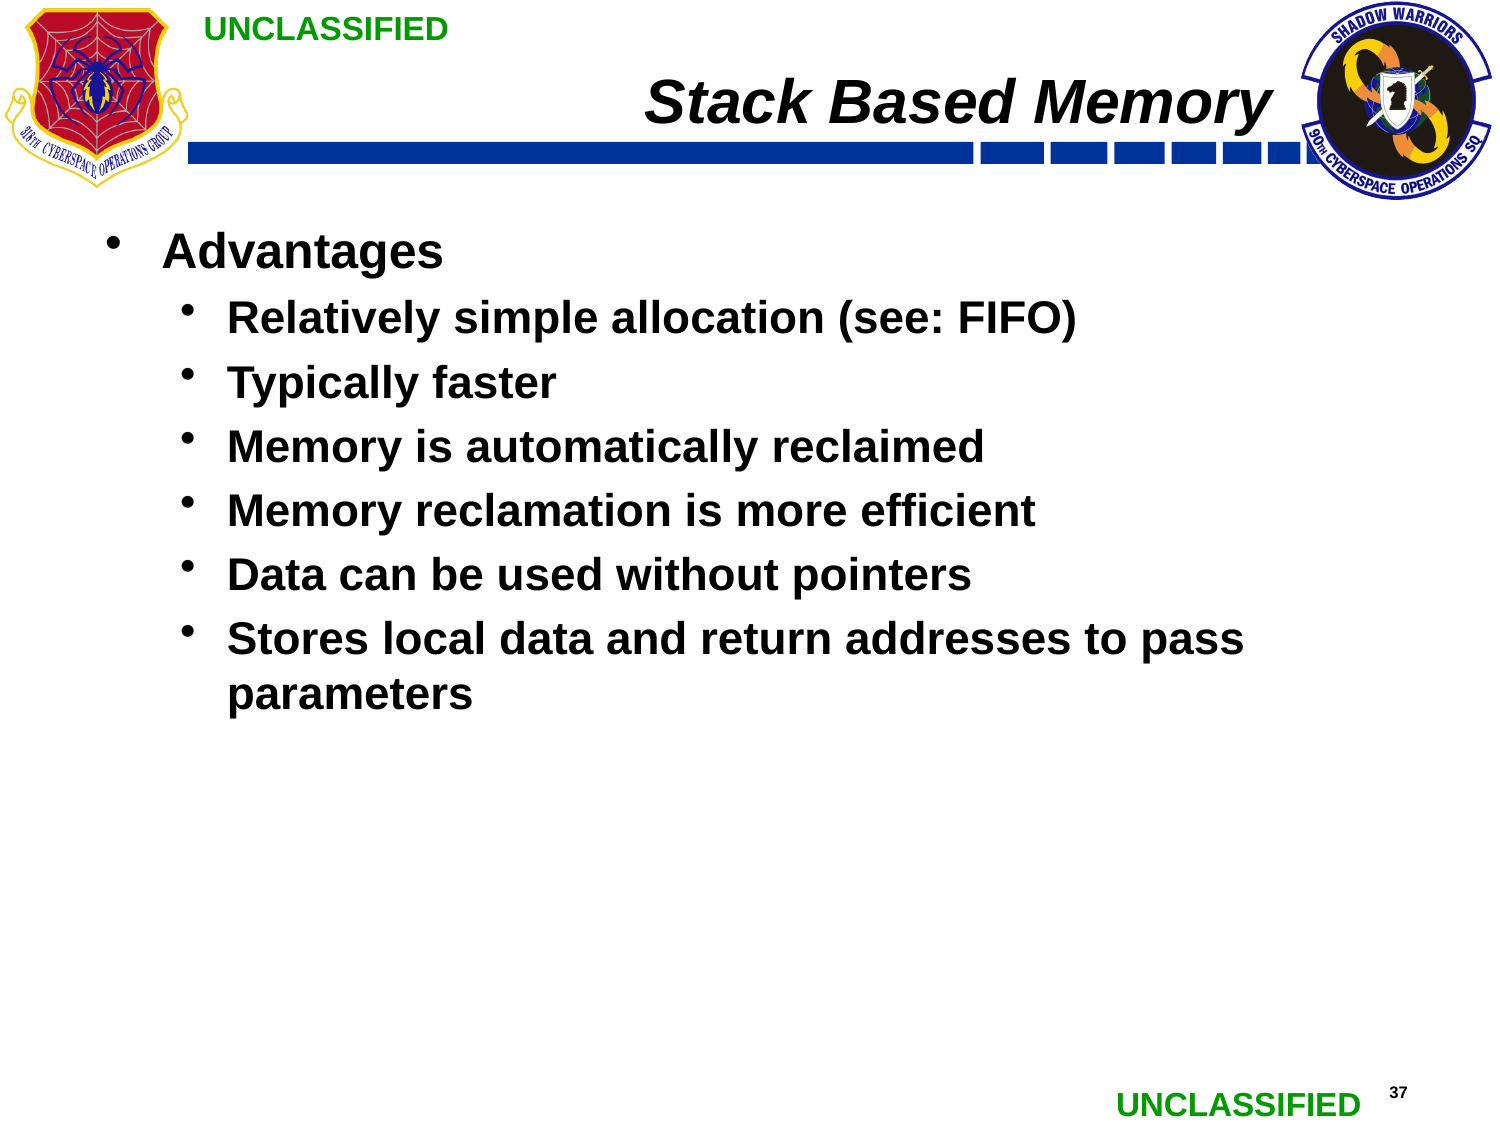

# Stack Based Memory
Advantages
Relatively simple allocation (see: FIFO)
Typically faster
Memory is automatically reclaimed
Memory reclamation is more efficient
Data can be used without pointers
Stores local data and return addresses to pass parameters